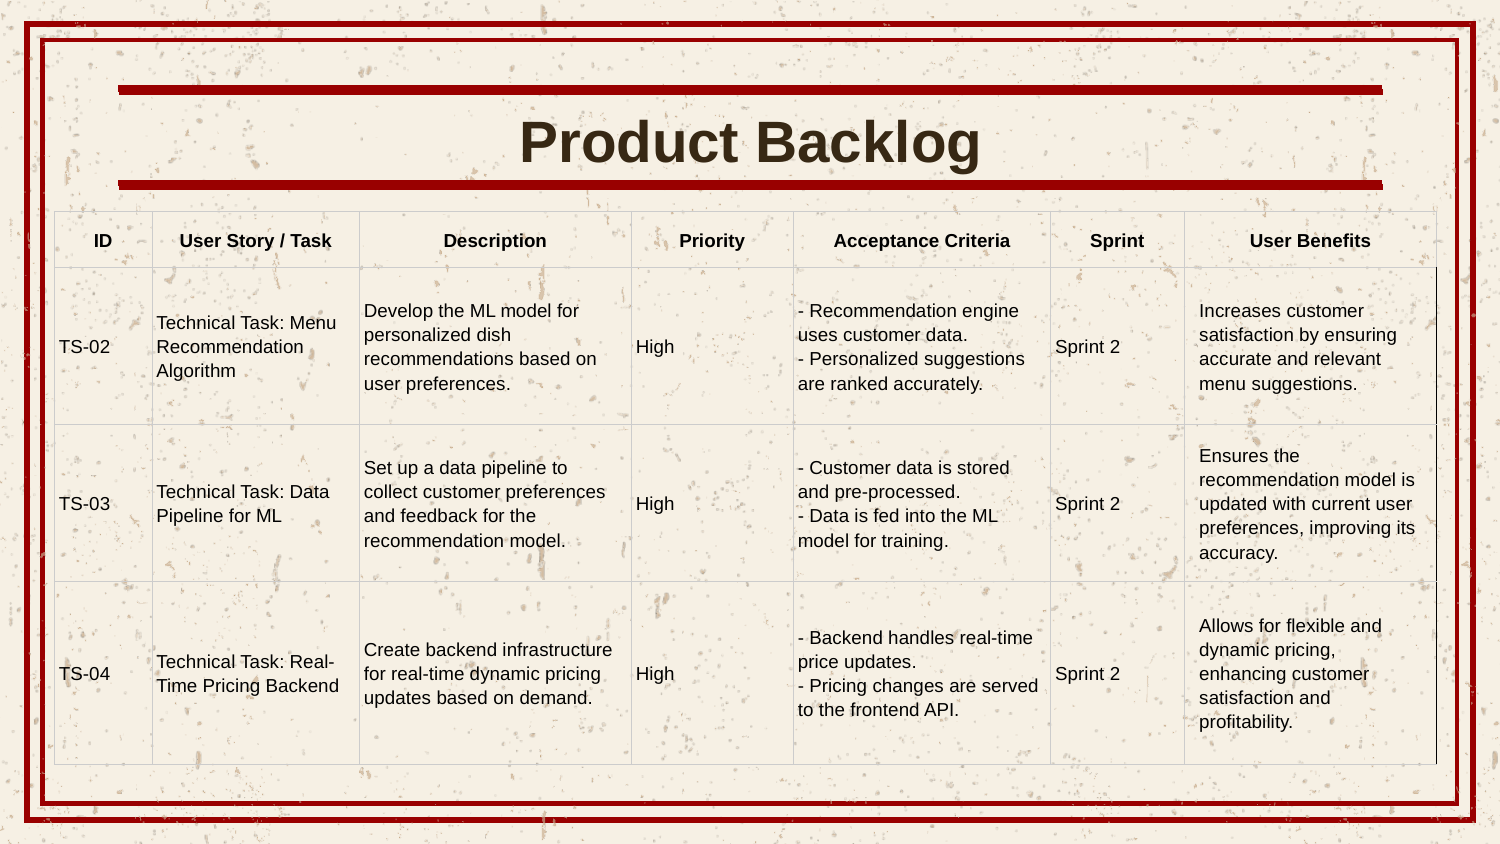

# Product Backlog
| ID | User Story / Task | Description | Priority | Acceptance Criteria | Sprint | User Benefits |
| --- | --- | --- | --- | --- | --- | --- |
| TS-02 | Technical Task: Menu Recommendation Algorithm | Develop the ML model for personalized dish recommendations based on user preferences. | High | - Recommendation engine uses customer data. - Personalized suggestions are ranked accurately. | Sprint 2 | Increases customer satisfaction by ensuring accurate and relevant menu suggestions. |
| TS-03 | Technical Task: Data Pipeline for ML | Set up a data pipeline to collect customer preferences and feedback for the recommendation model. | High | - Customer data is stored and pre-processed. - Data is fed into the ML model for training. | Sprint 2 | Ensures the recommendation model is updated with current user preferences, improving its accuracy. |
| TS-04 | Technical Task: Real-Time Pricing Backend | Create backend infrastructure for real-time dynamic pricing updates based on demand. | High | - Backend handles real-time price updates. - Pricing changes are served to the frontend API. | Sprint 2 | Allows for flexible and dynamic pricing, enhancing customer satisfaction and profitability. |